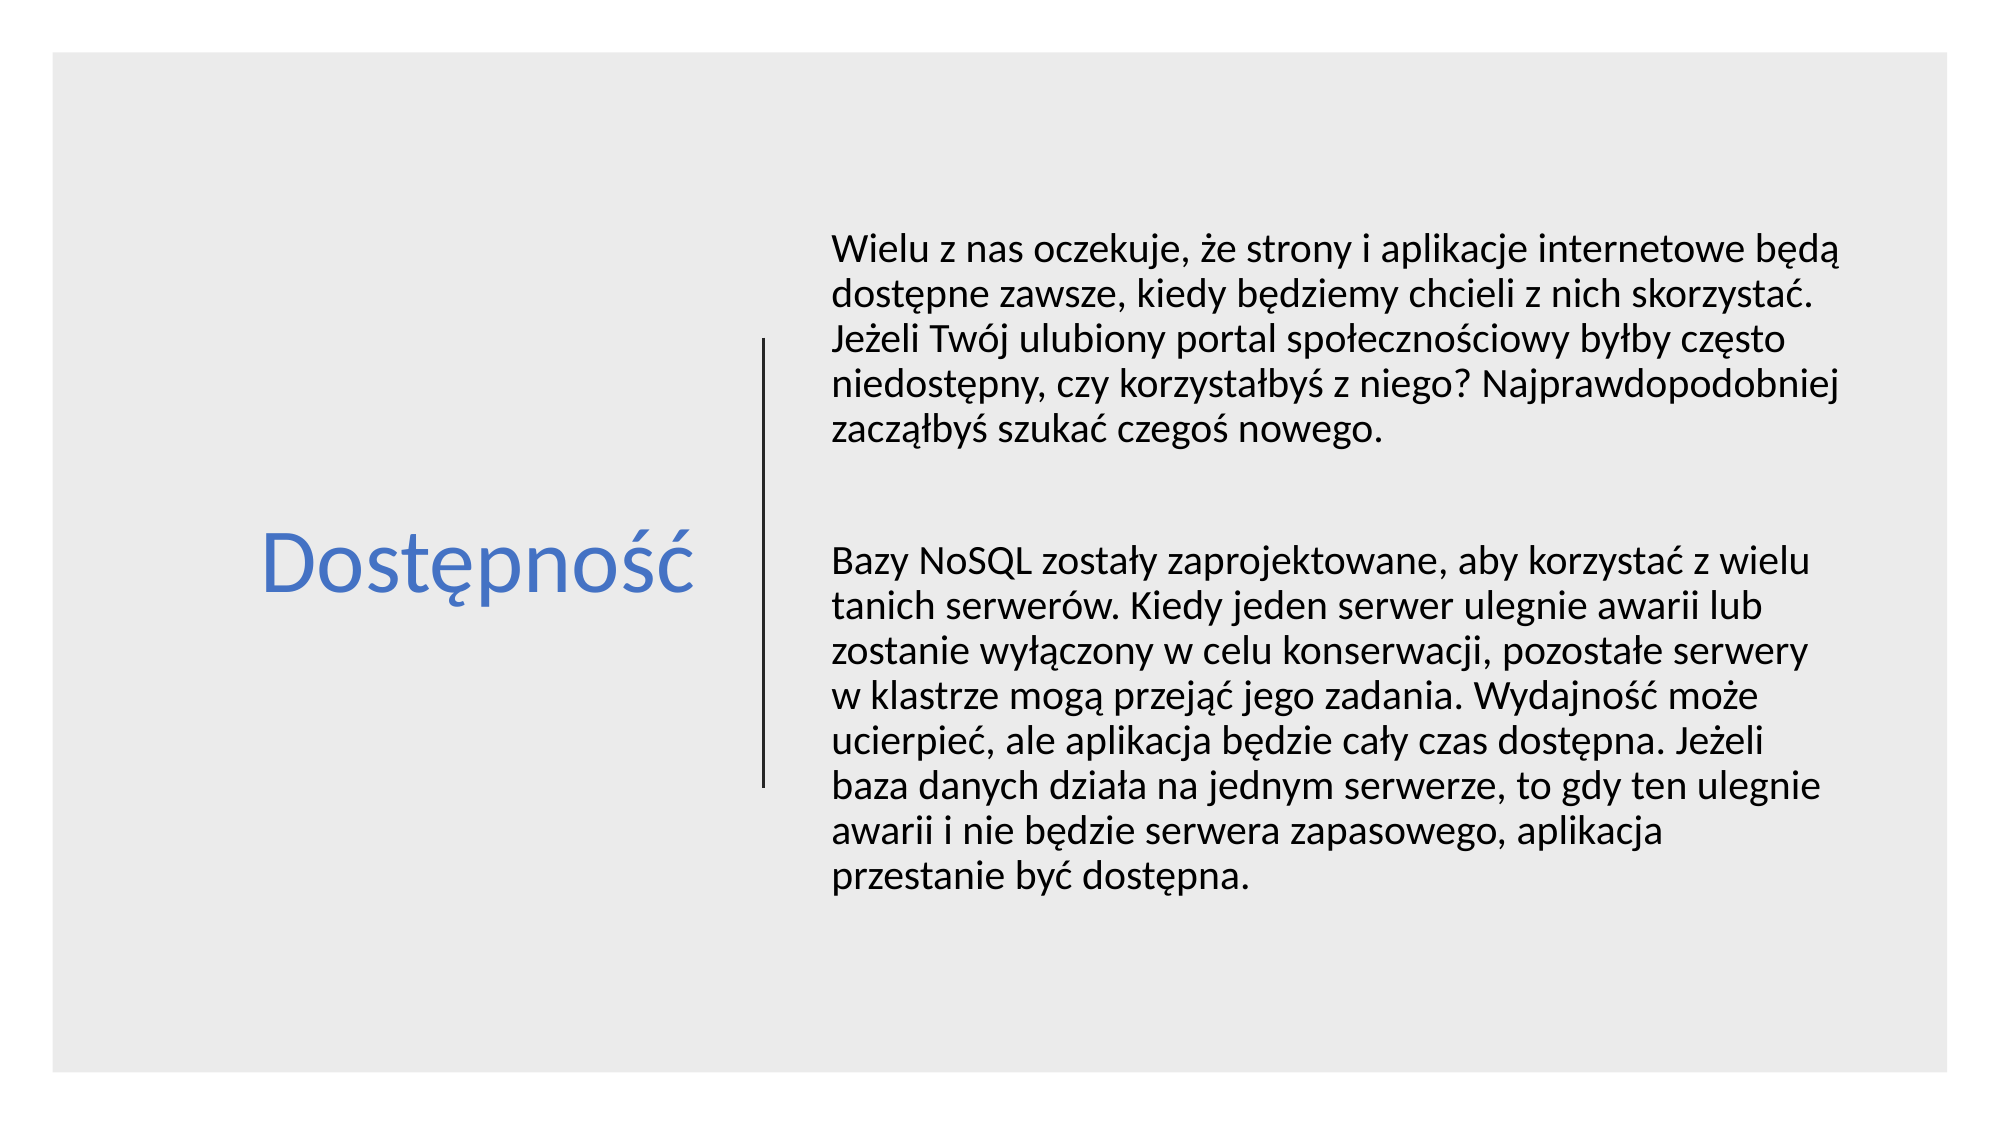

# Dostępność
Wielu z nas oczekuje, że strony i aplikacje internetowe będą dostępne zawsze, kiedy będziemy chcieli z nich skorzystać. Jeżeli Twój ulubiony portal społecznościowy byłby często niedostępny, czy korzystałbyś z niego? Najprawdopodobniej zacząłbyś szukać czegoś nowego.

Bazy NoSQL zostały zaprojektowane, aby korzystać z wielu tanich serwerów. Kiedy jeden serwer ulegnie awarii lub zostanie wyłączony w celu konserwacji, pozostałe serwery w klastrze mogą przejąć jego zadania. Wydajność może ucierpieć, ale aplikacja będzie cały czas dostępna. Jeżeli baza danych działa na jednym serwerze, to gdy ten ulegnie awarii i nie będzie serwera zapasowego, aplikacja przestanie być dostępna.